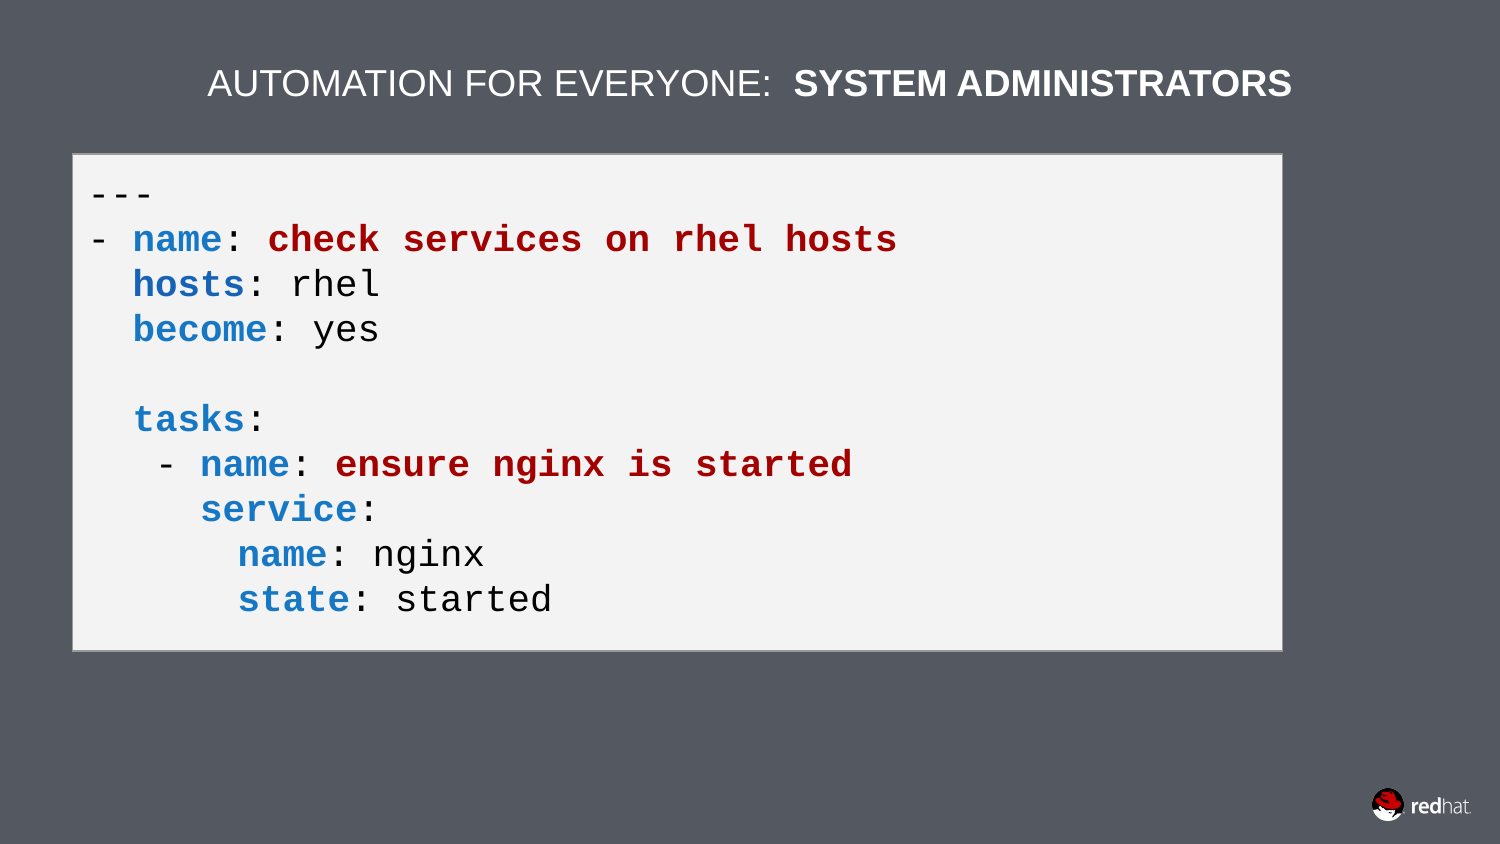

AUTOMATION FOR EVERYONE:  SYSTEM ADMINISTRATORS
---
- name: check services on rhel hosts
  hosts: rhel
  become: yes

  tasks:
   - name: ensure nginx is started
     service:
    	name: nginx
    	state: started